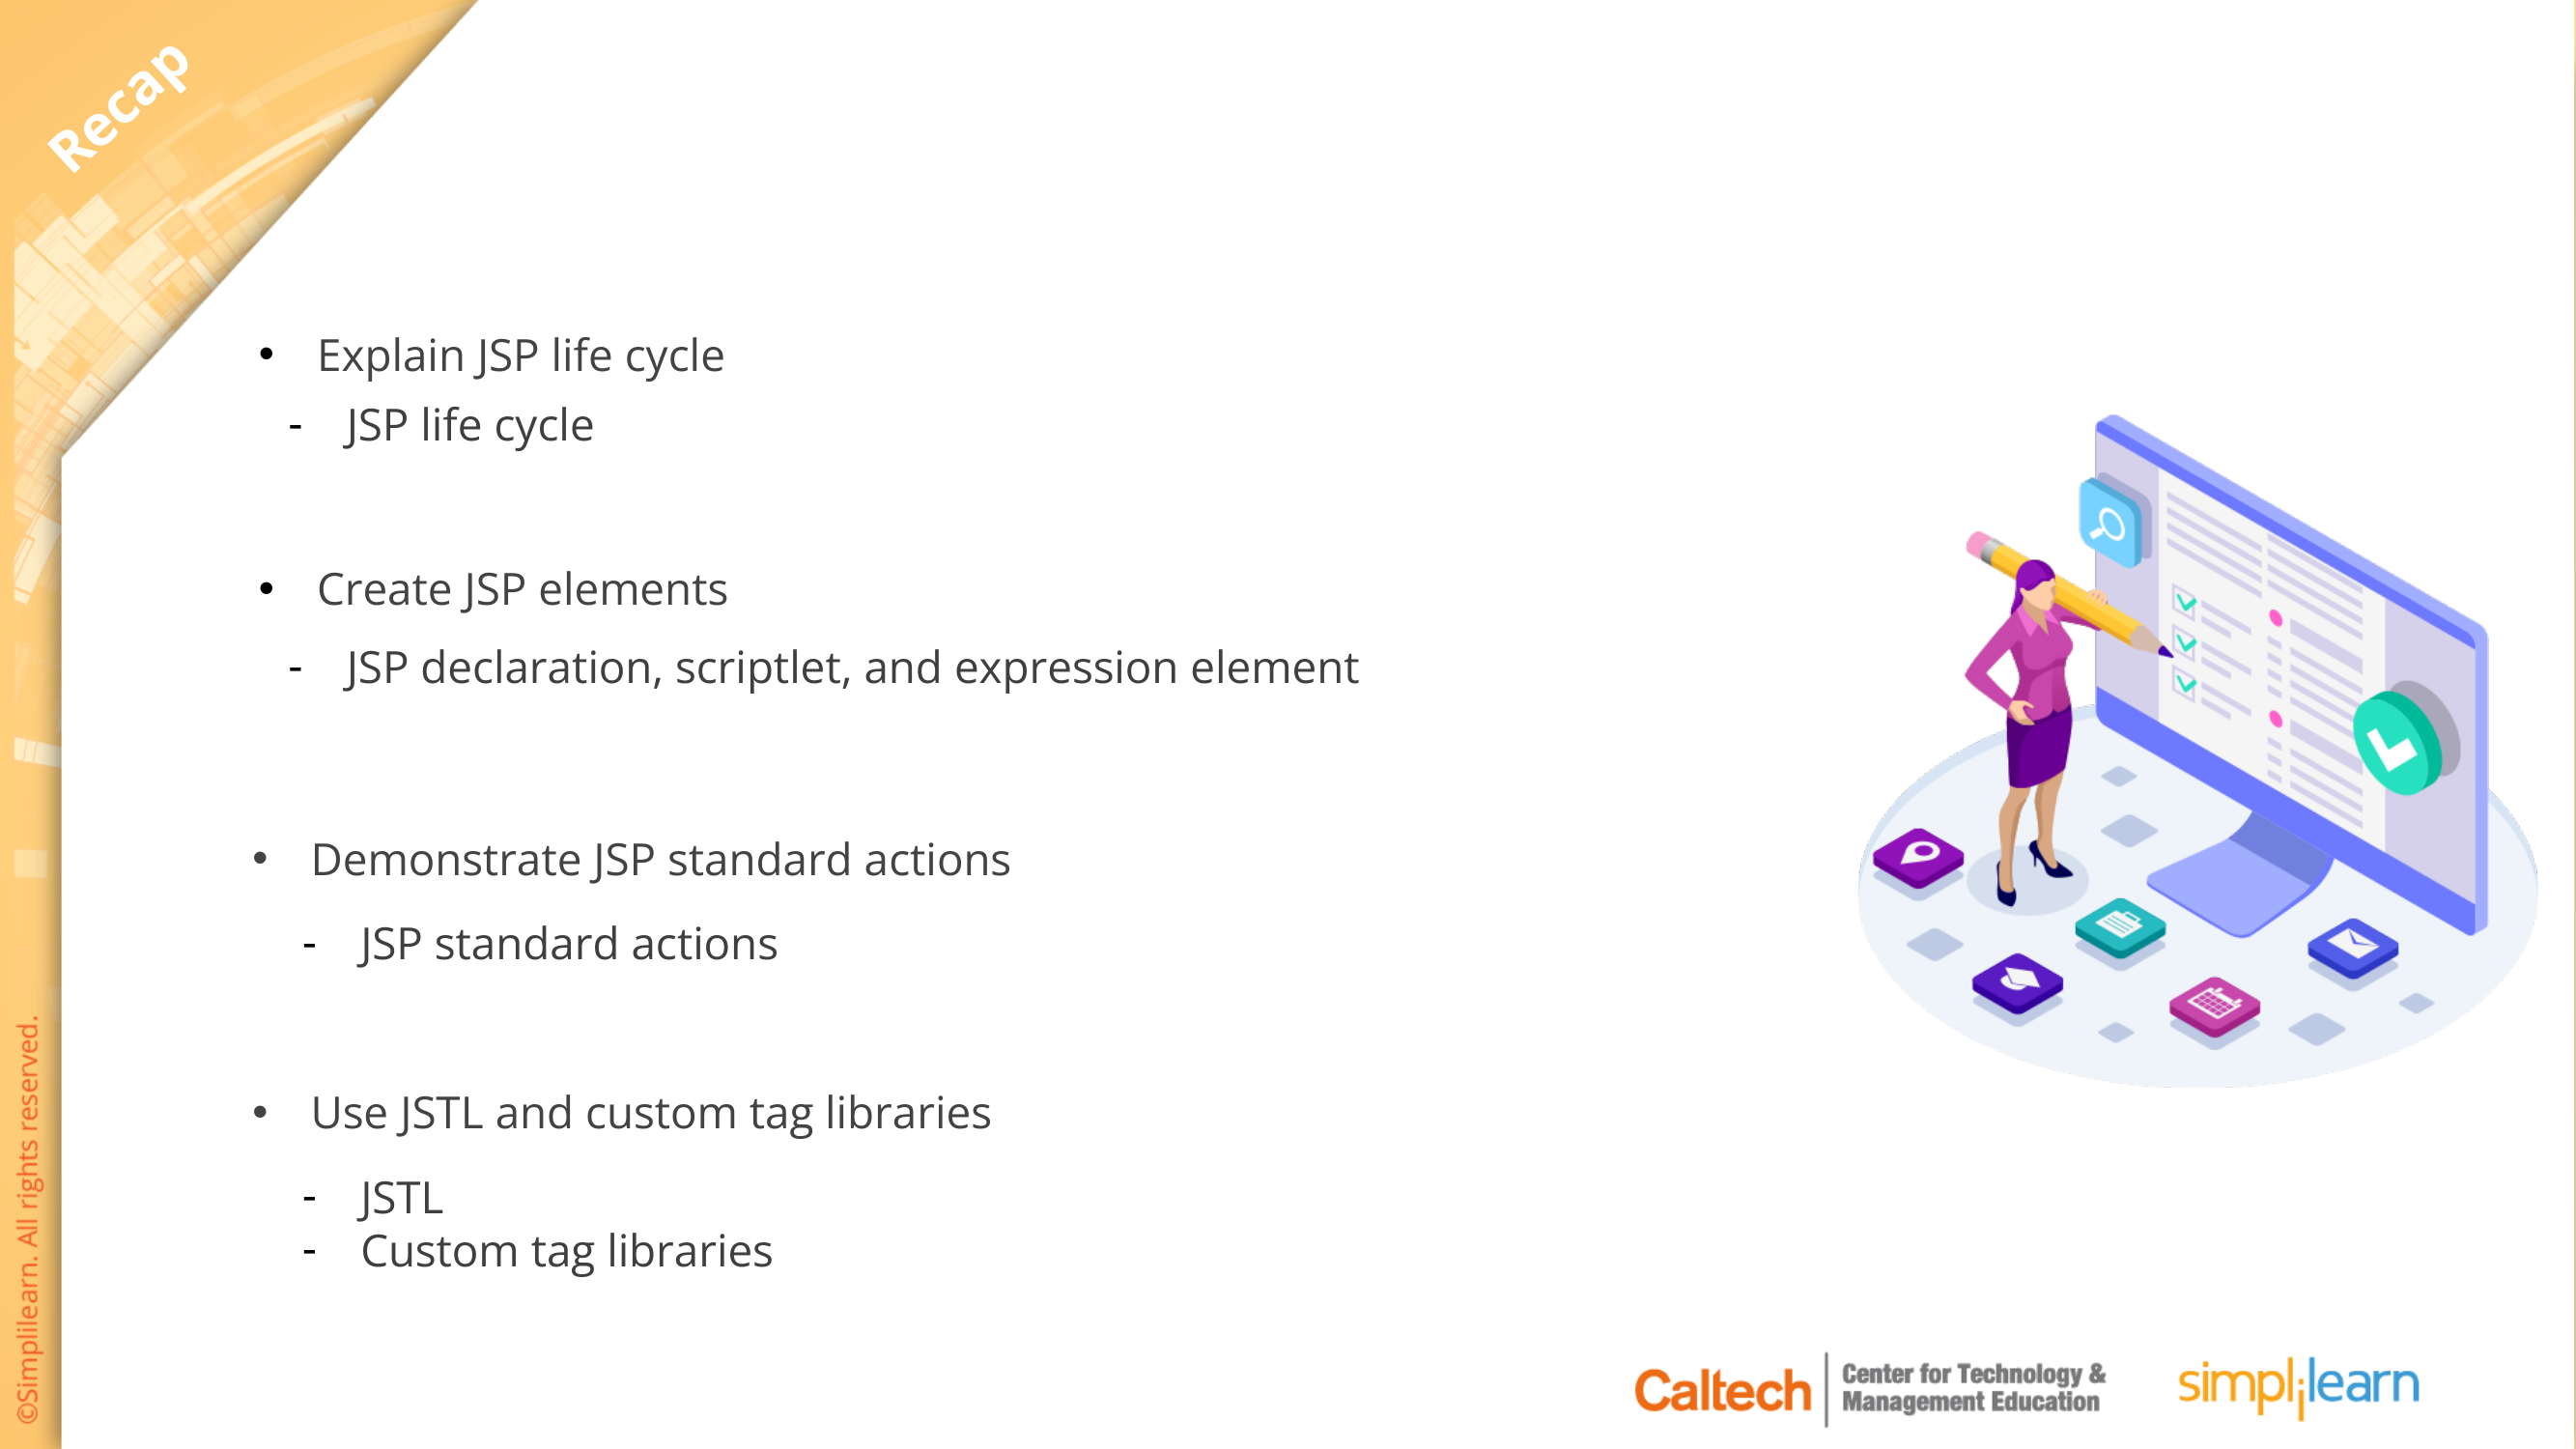

Explain JSP life cycle
JSP life cycle
Create JSP elements
JSP declaration, scriptlet, and expression element

Demonstrate JSP standard actions
JSP standard actions

Use JSTL and custom tag libraries
JSTL
Custom tag libraries